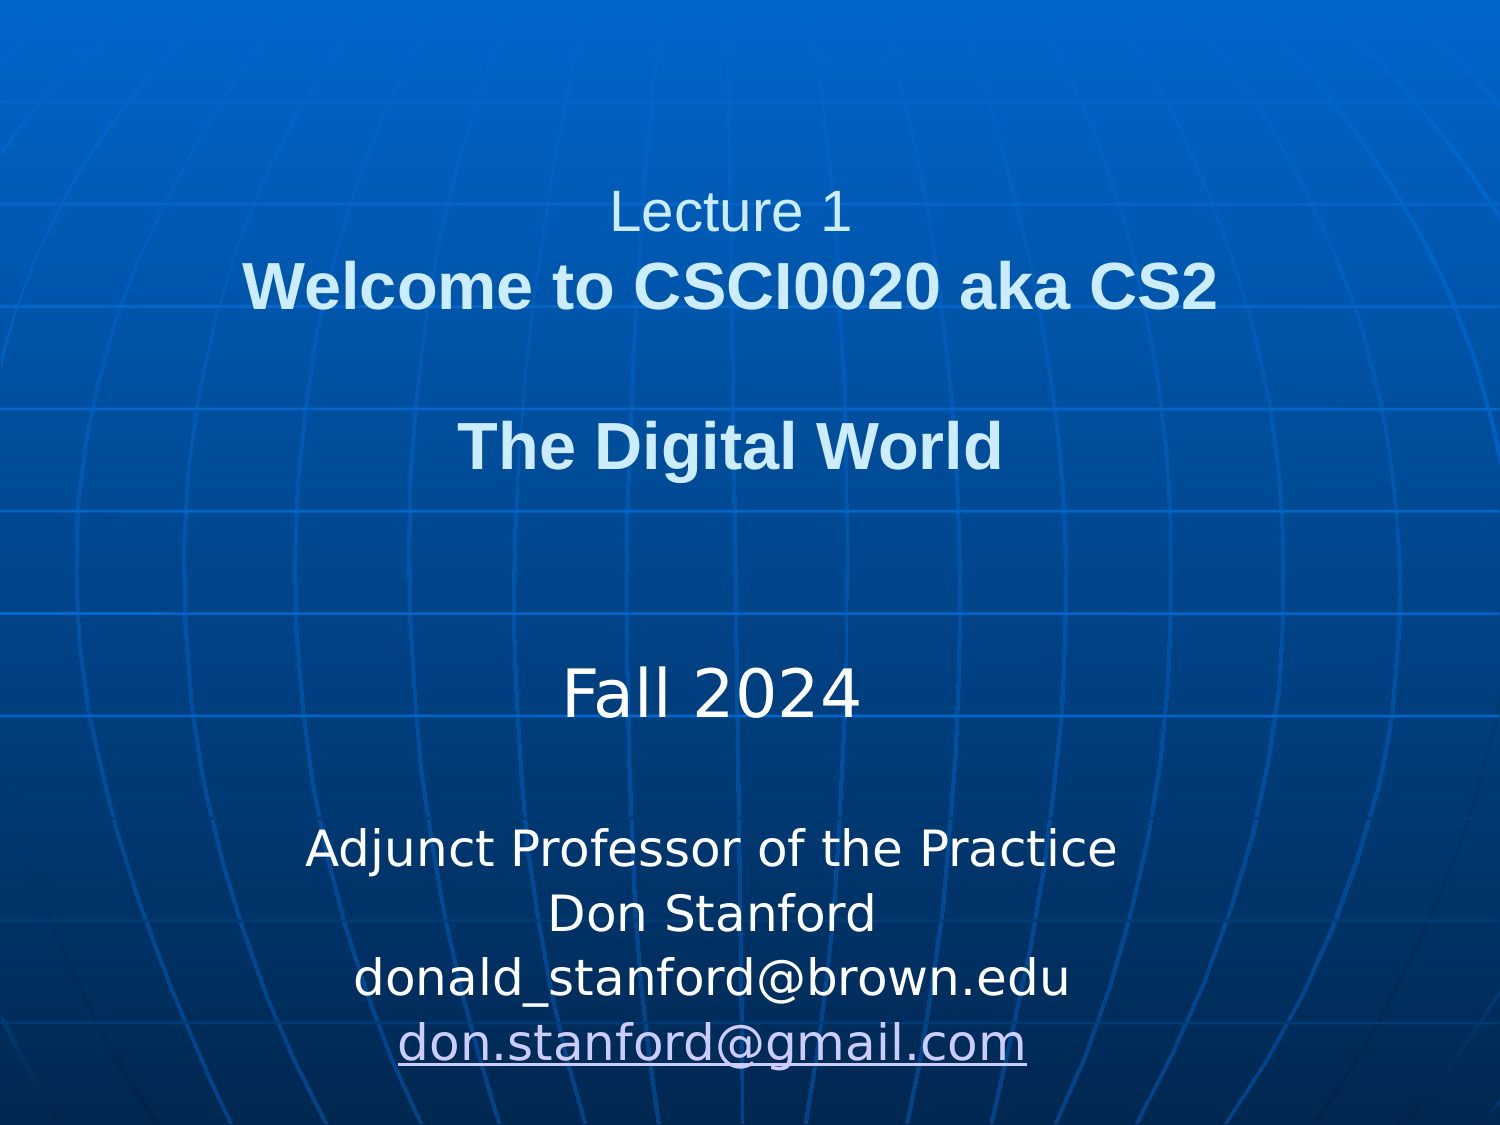

# Lecture 1 Welcome to CSCI0020 aka CS2 The Digital World

Fall 2024

 Adjunct Professor of the Practice
Don Stanford
donald_stanford@brown.edu
don.stanford@gmail.com